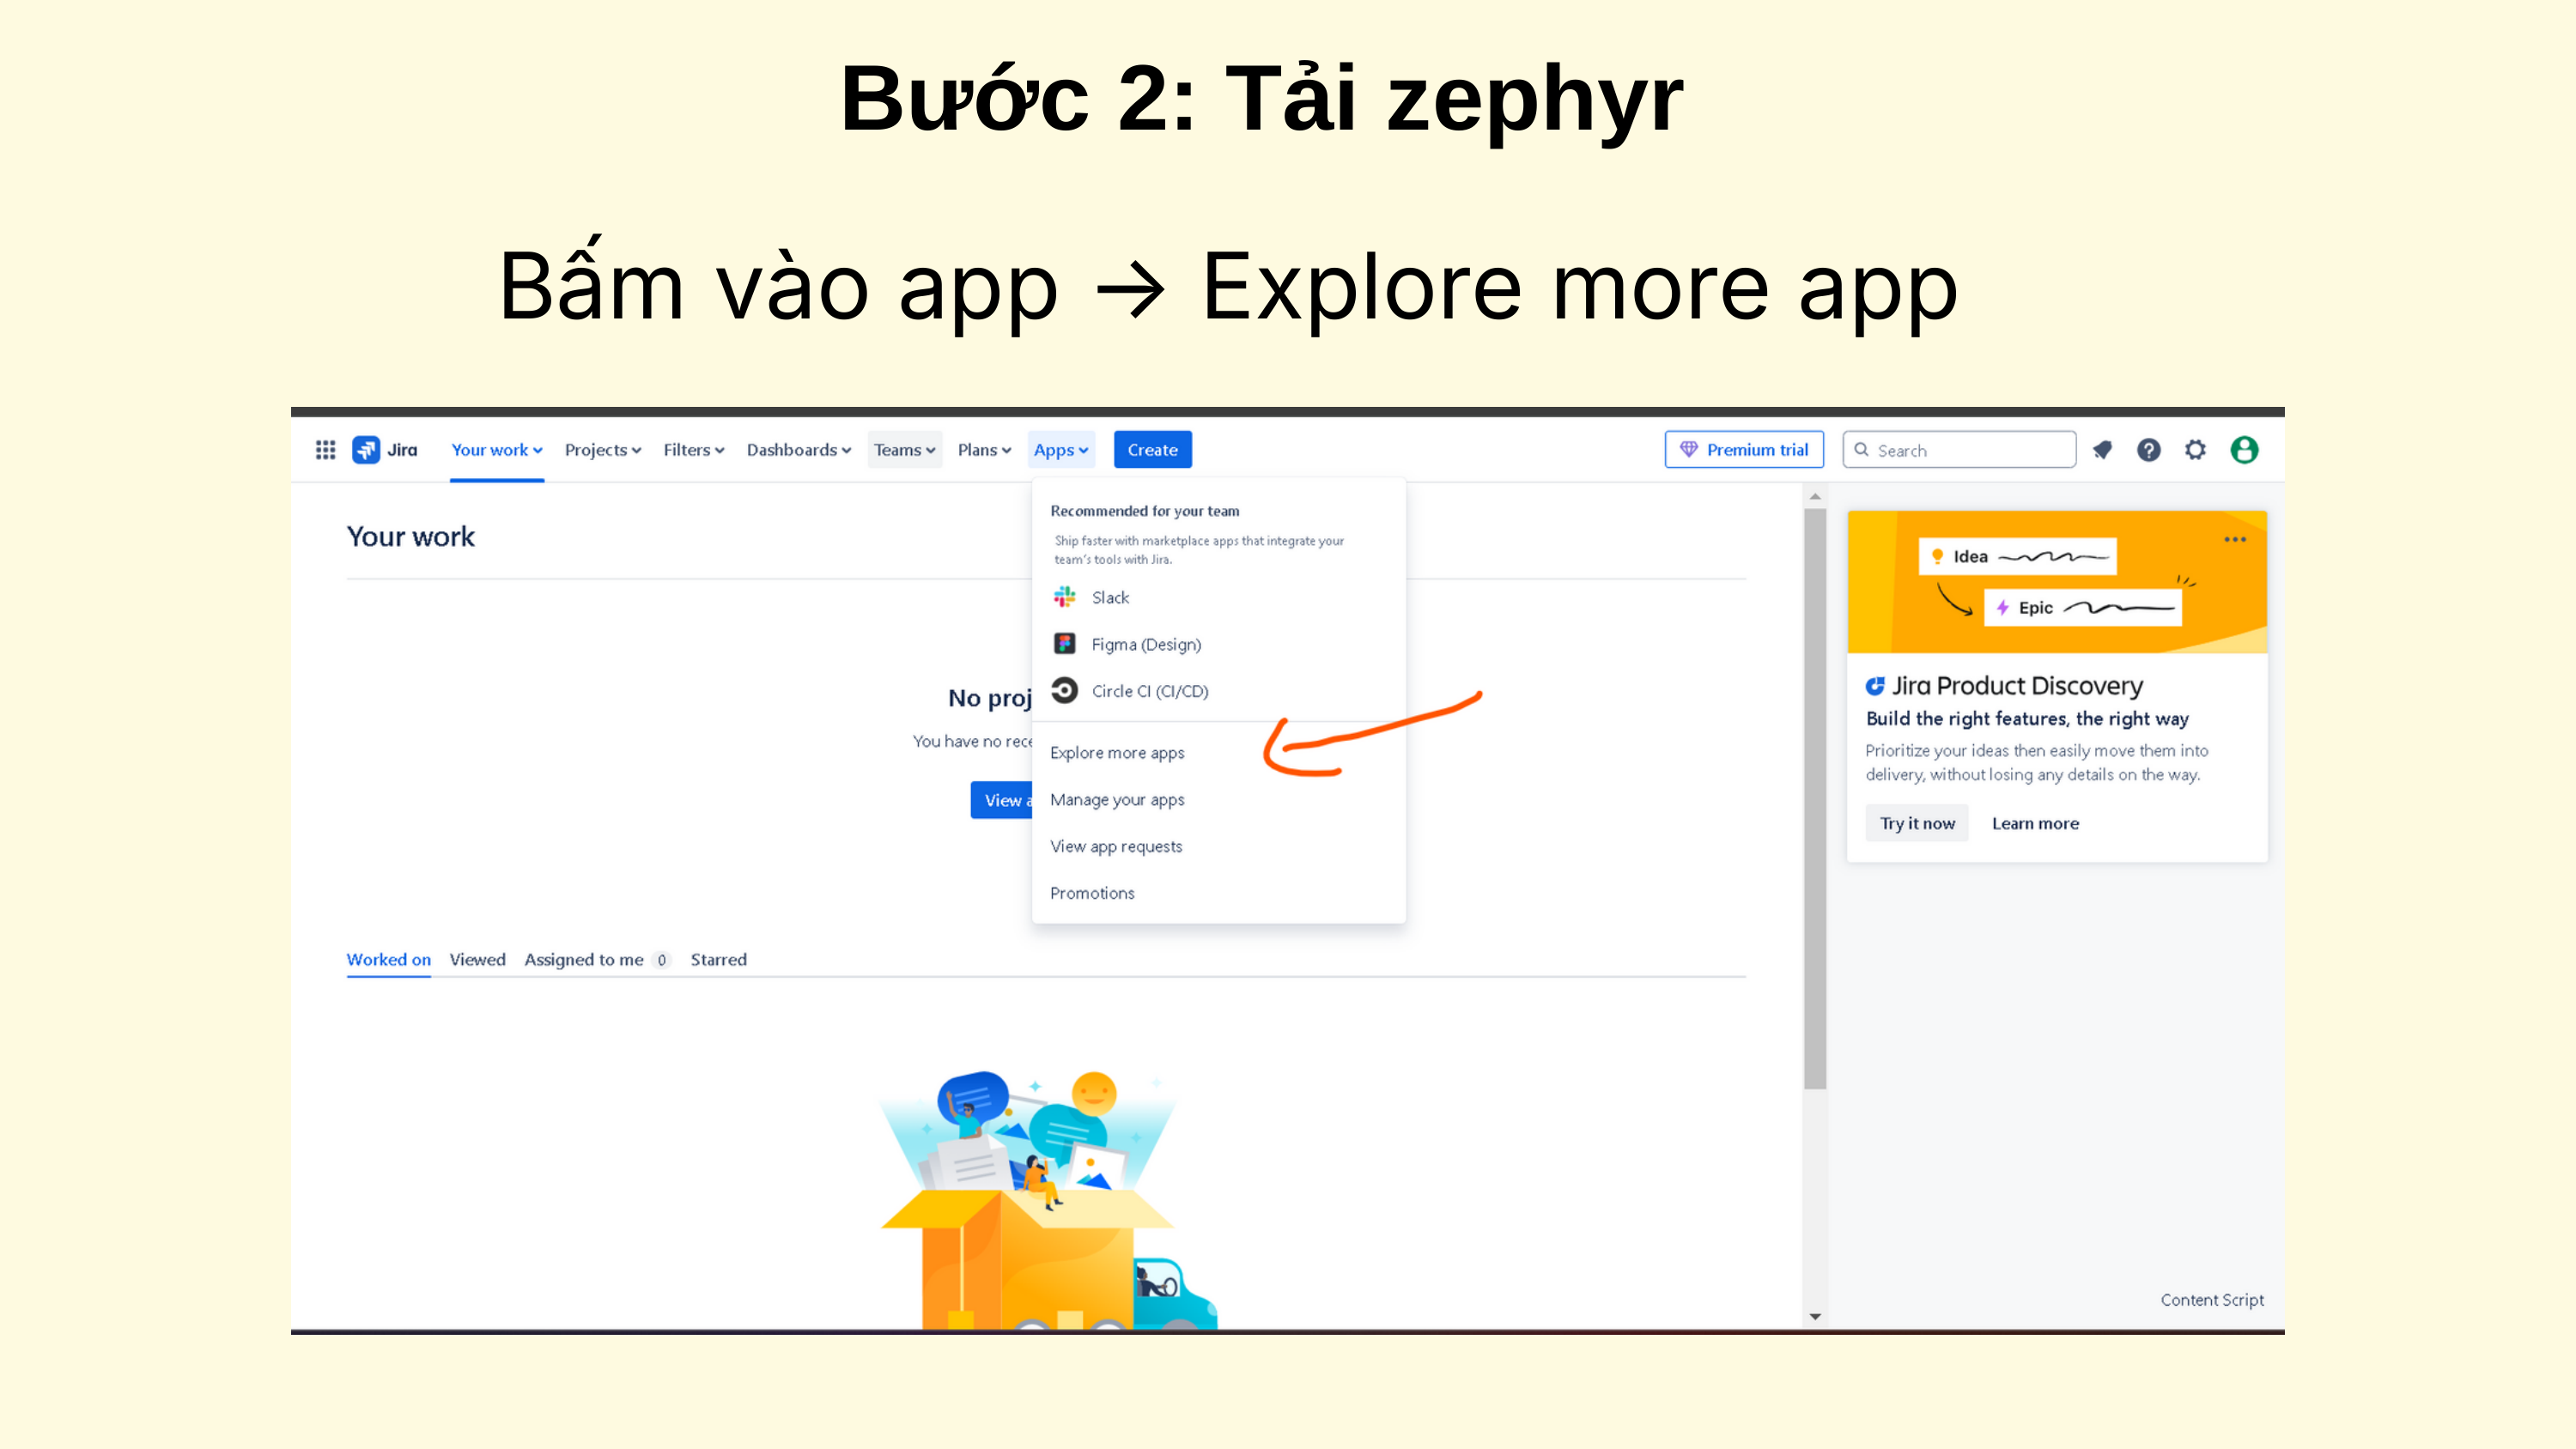

Bước 2: Tải zephyr
Bấm vào app → Explore more app